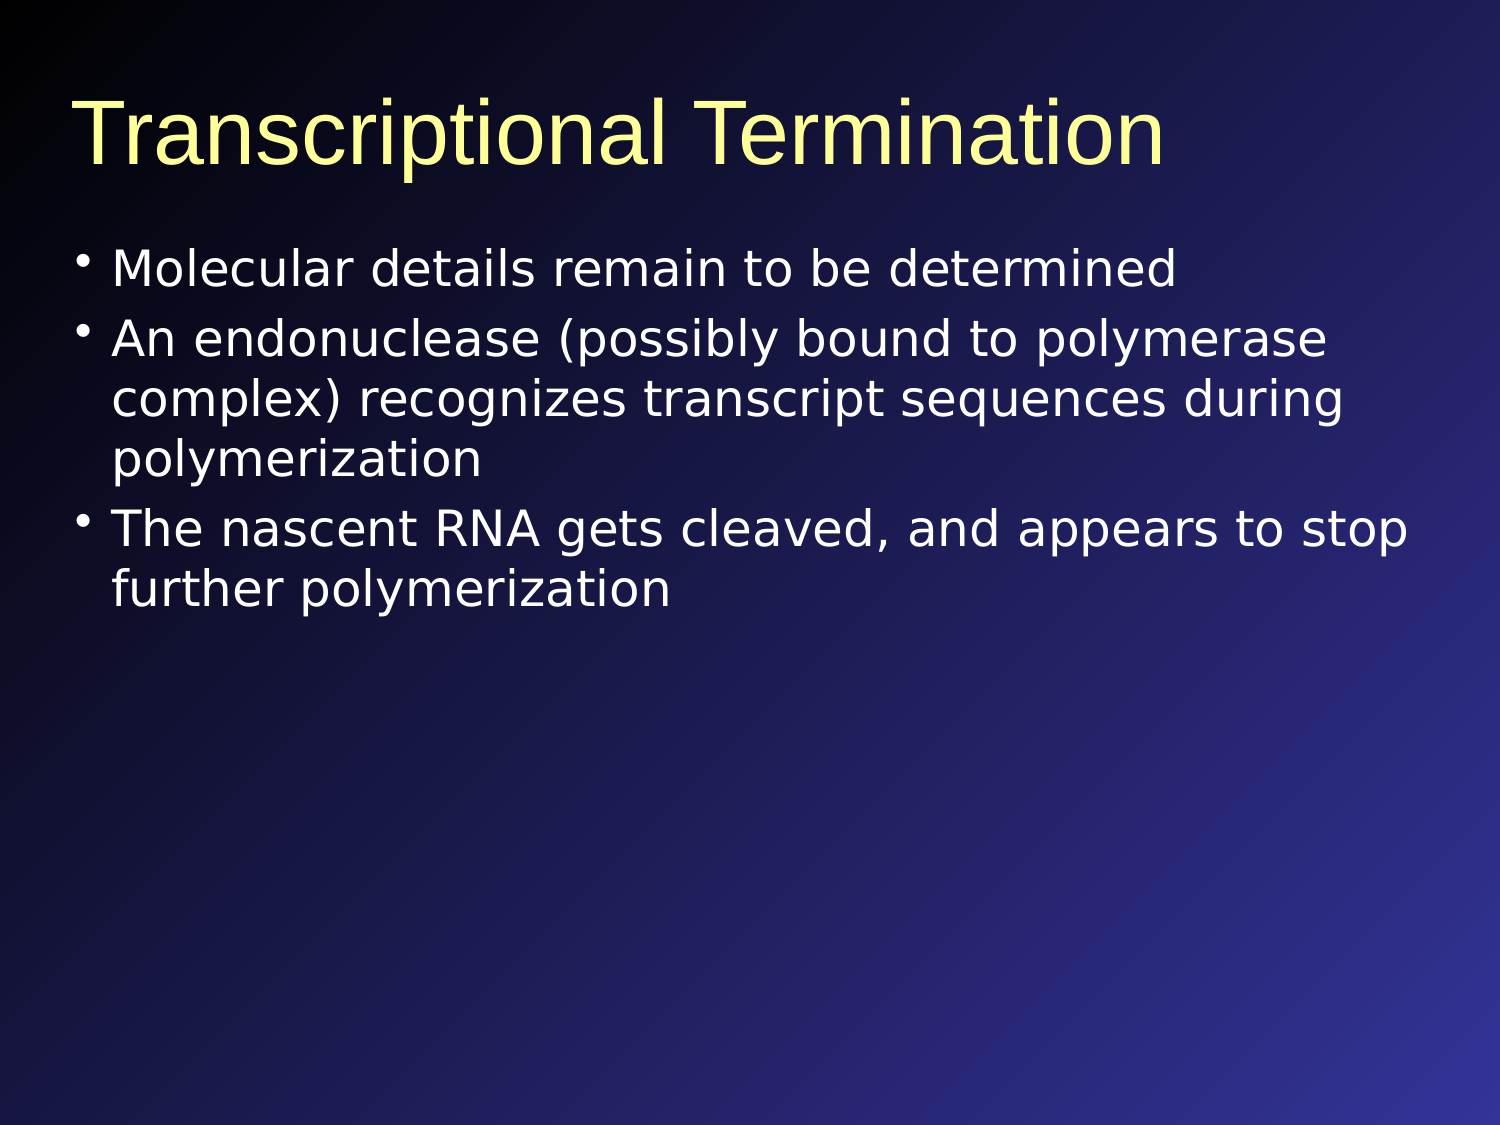

# Transcriptional Termination
Molecular details remain to be determined
An endonuclease (possibly bound to polymerase complex) recognizes transcript sequences during polymerization
The nascent RNA gets cleaved, and appears to stop further polymerization